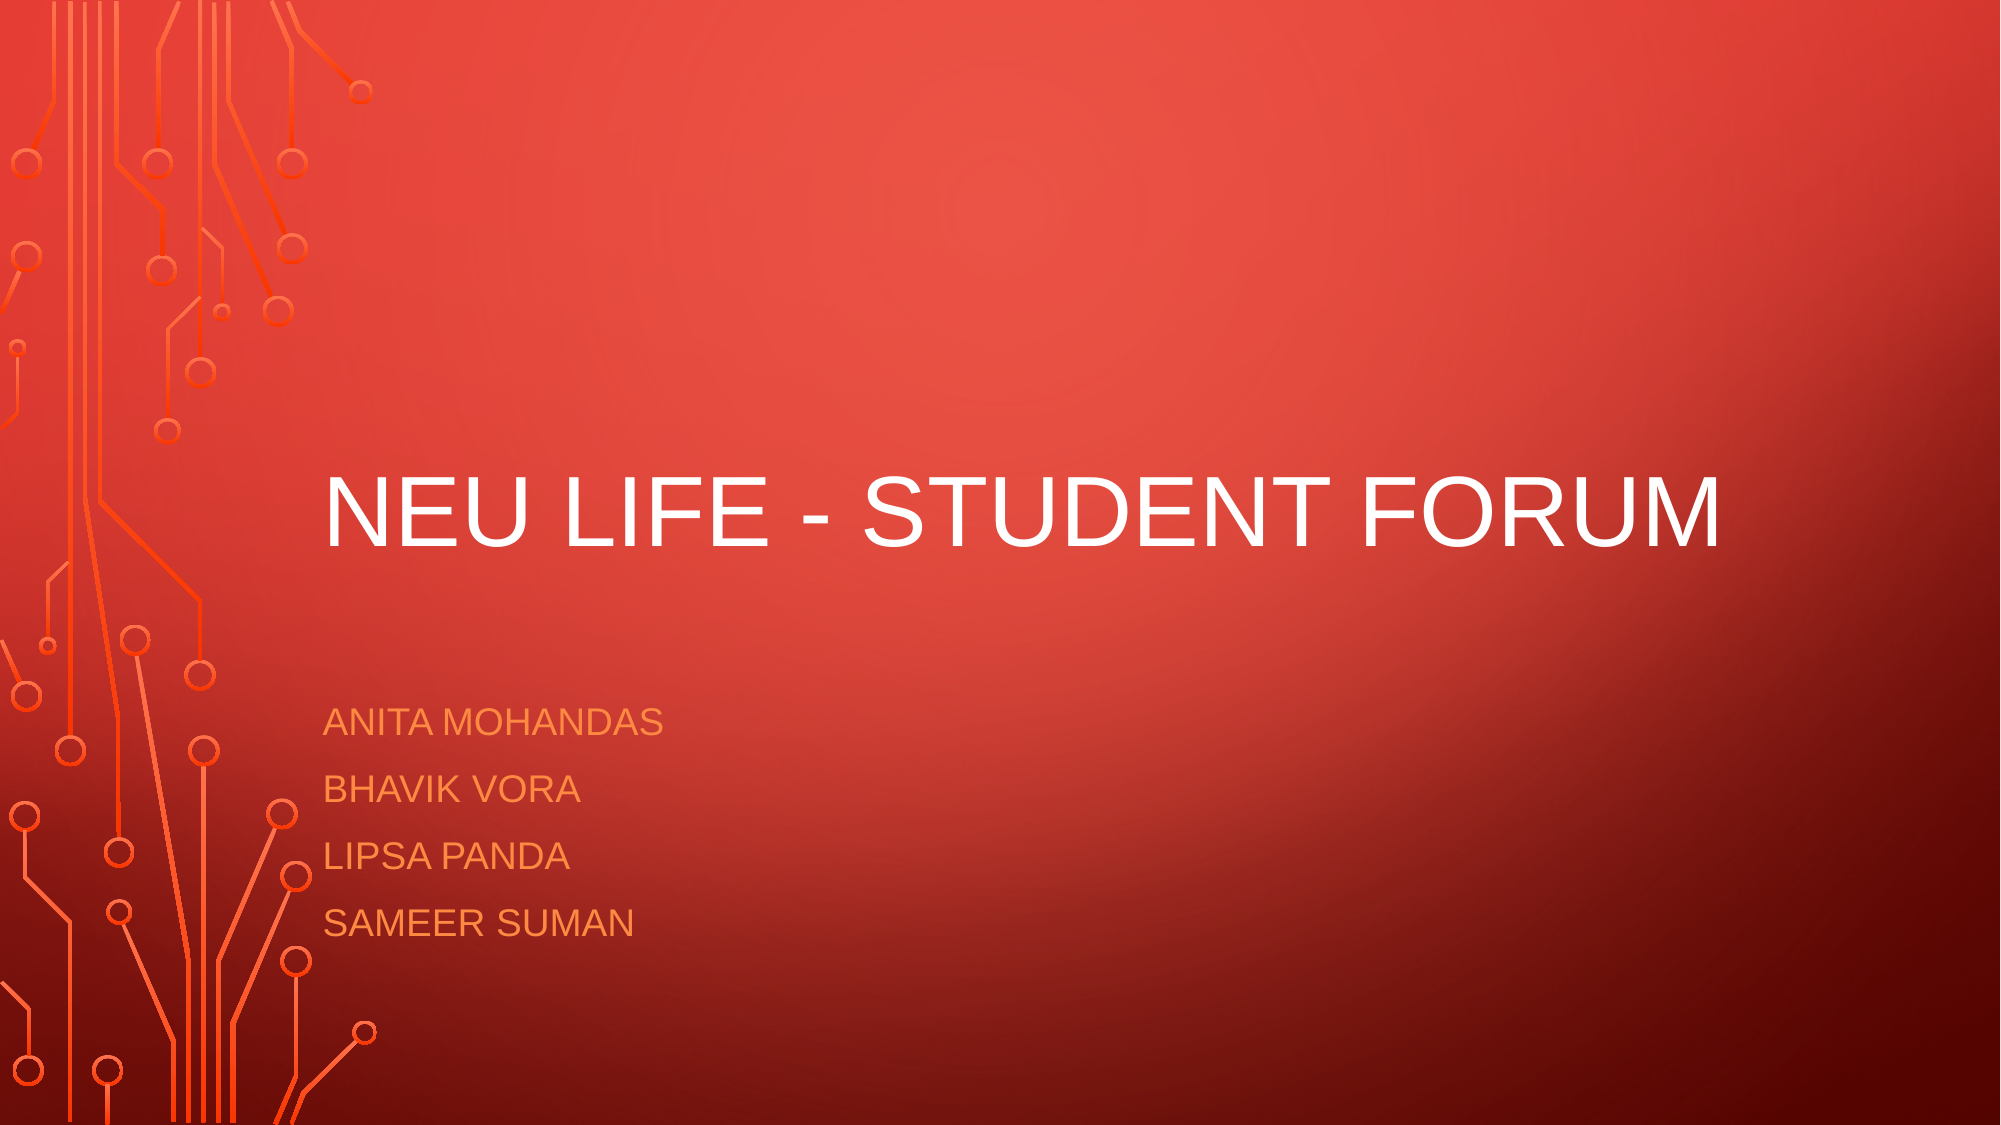

# NEU LIFE - STUDENT FORUM
ANITA MOHANDAS
BHAVIK VORA
LIPSA PANDA
SAMEER SUMAN